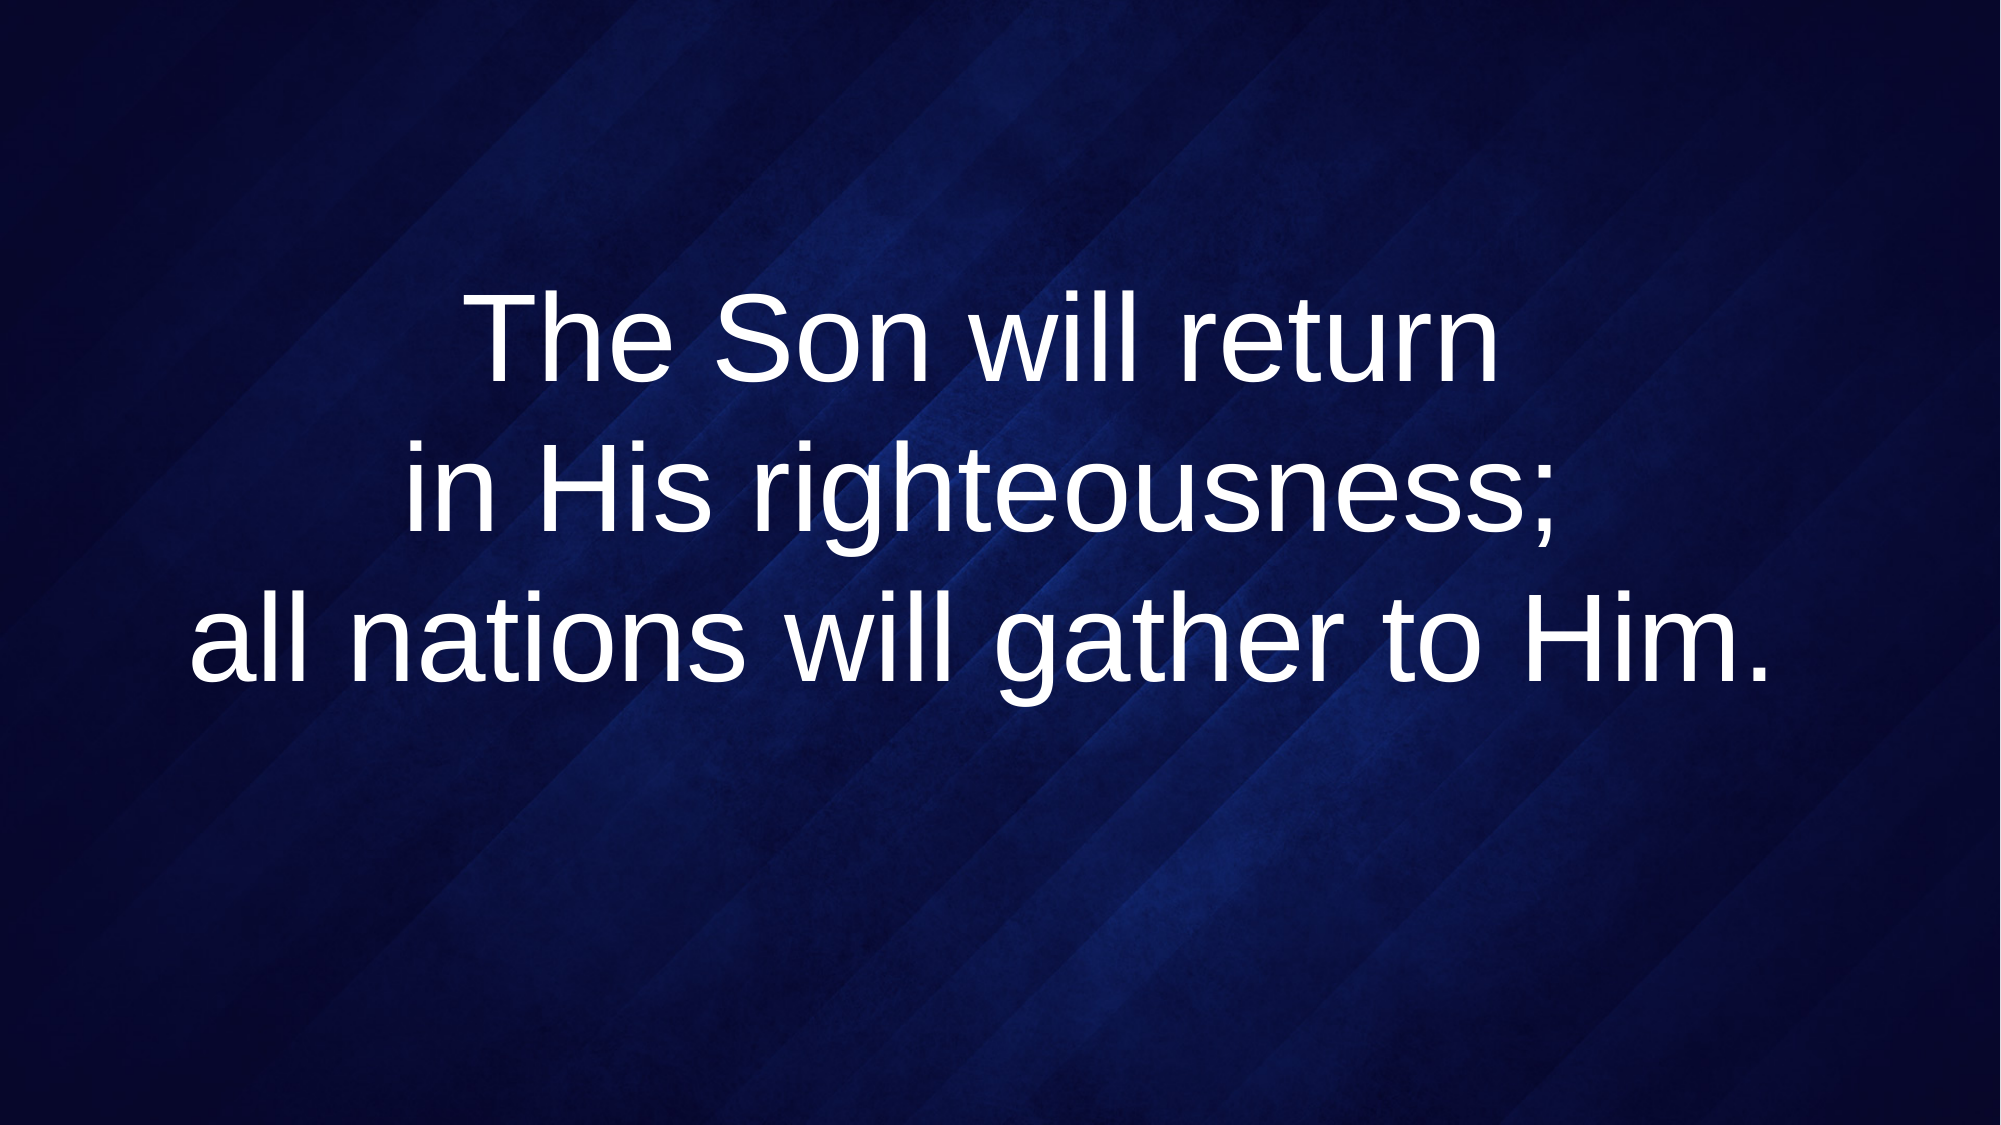

# The Son will return in His righteousness; all nations will gather to Him.